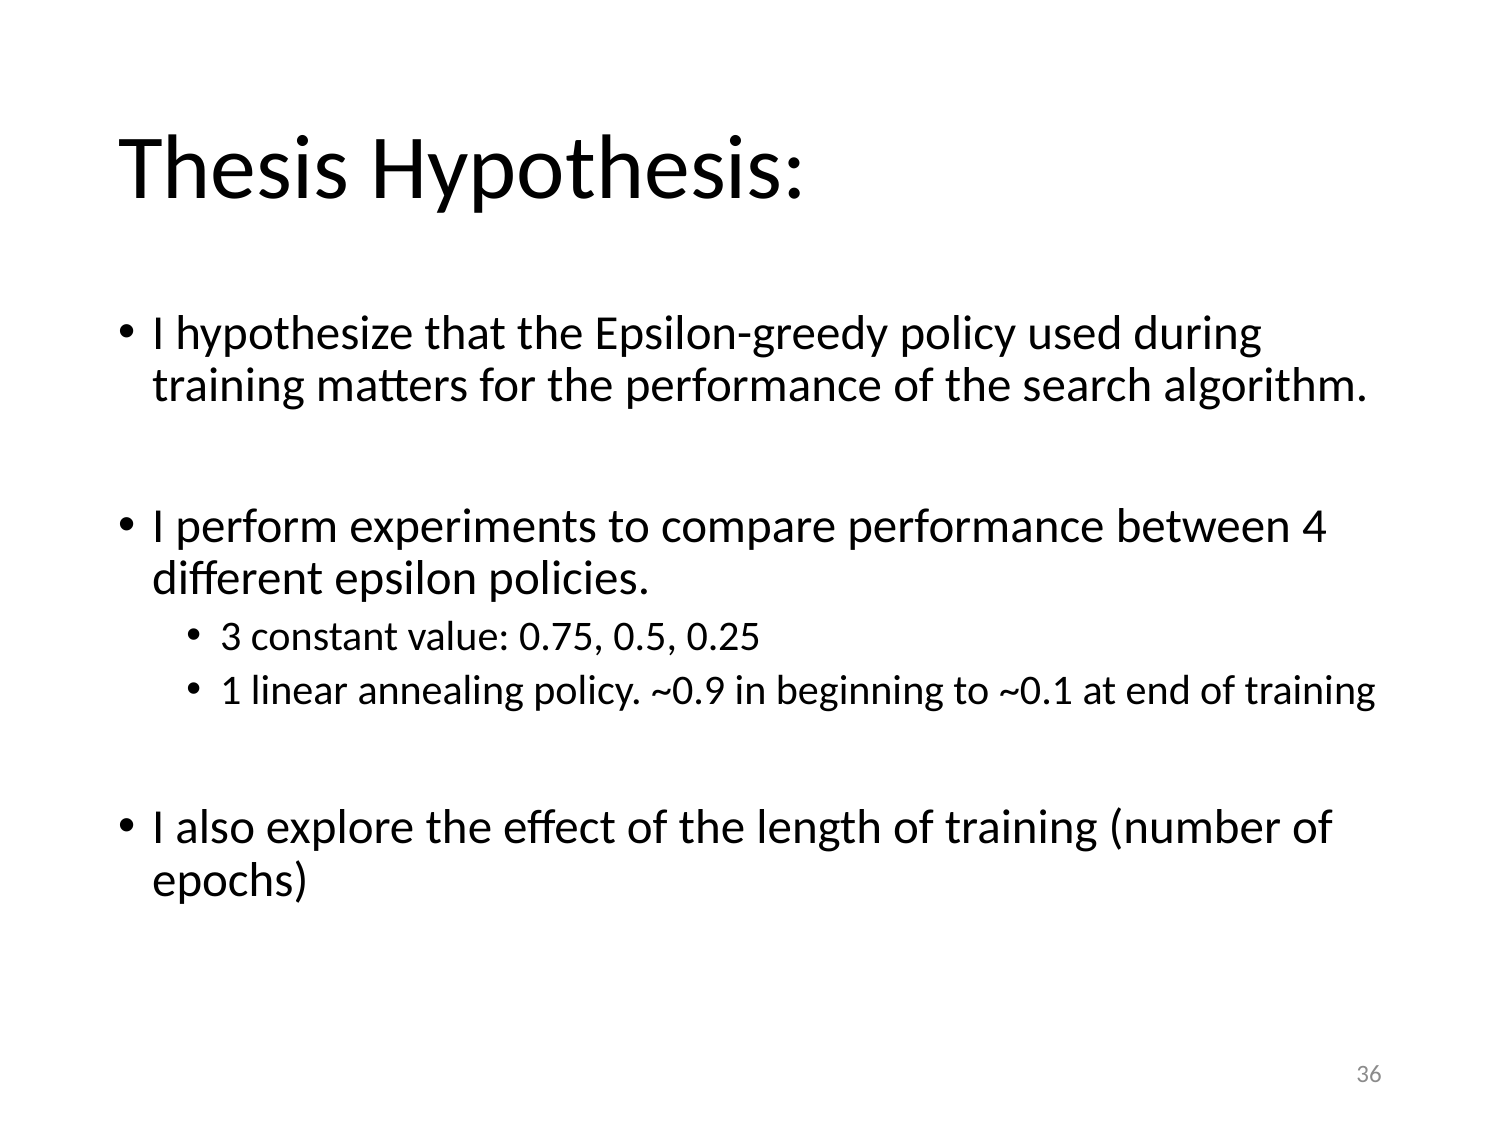

# Thesis Hypothesis:
I hypothesize that the Epsilon-greedy policy used during training matters for the performance of the search algorithm.

I perform experiments to compare performance between 4 different epsilon policies.
3 constant value: 0.75, 0.5, 0.25
1 linear annealing policy. ~0.9 in beginning to ~0.1 at end of training

I also explore the effect of the length of training (number of epochs)
36